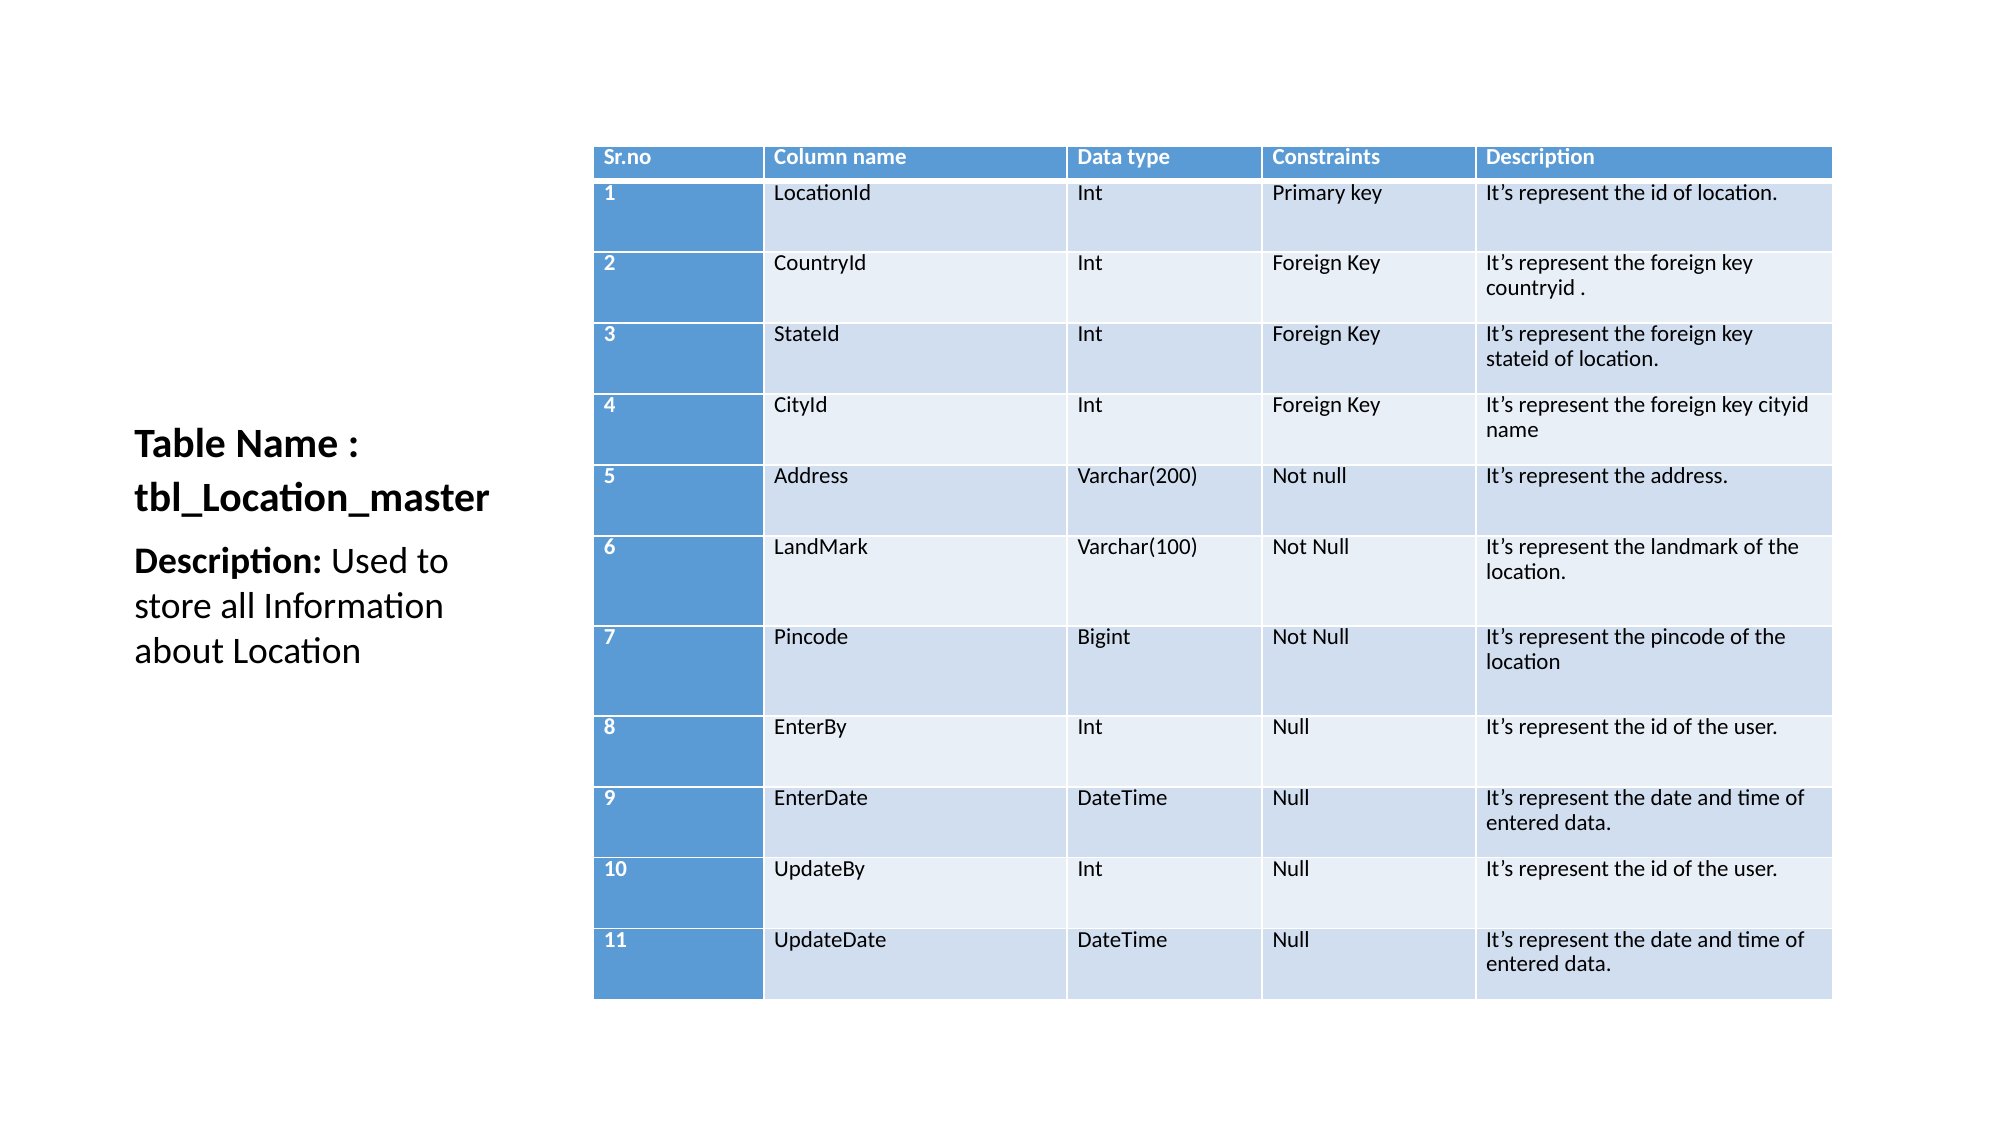

| Sr.no | Column name | Data type | Constraints | Description |
| --- | --- | --- | --- | --- |
| 1 | LocationId | Int | Primary key | It’s represent the id of location. |
| 2 | CountryId | Int | Foreign Key | It’s represent the foreign key countryid . |
| 3 | StateId | Int | Foreign Key | It’s represent the foreign key stateid of location. |
| 4 | CityId | Int | Foreign Key | It’s represent the foreign key cityid name |
| 5 | Address | Varchar(200) | Not null | It’s represent the address. |
| 6 | LandMark | Varchar(100) | Not Null | It’s represent the landmark of the location. |
| 7 | Pincode | Bigint | Not Null | It’s represent the pincode of the location |
| 8 | EnterBy | Int | Null | It’s represent the id of the user. |
| 9 | EnterDate | DateTime | Null | It’s represent the date and time of entered data. |
| 10 | UpdateBy | Int | Null | It’s represent the id of the user. |
| 11 | UpdateDate | DateTime | Null | It’s represent the date and time of entered data. |

Table Name : tbl_Location_master
Description: Used to store all Information about Location